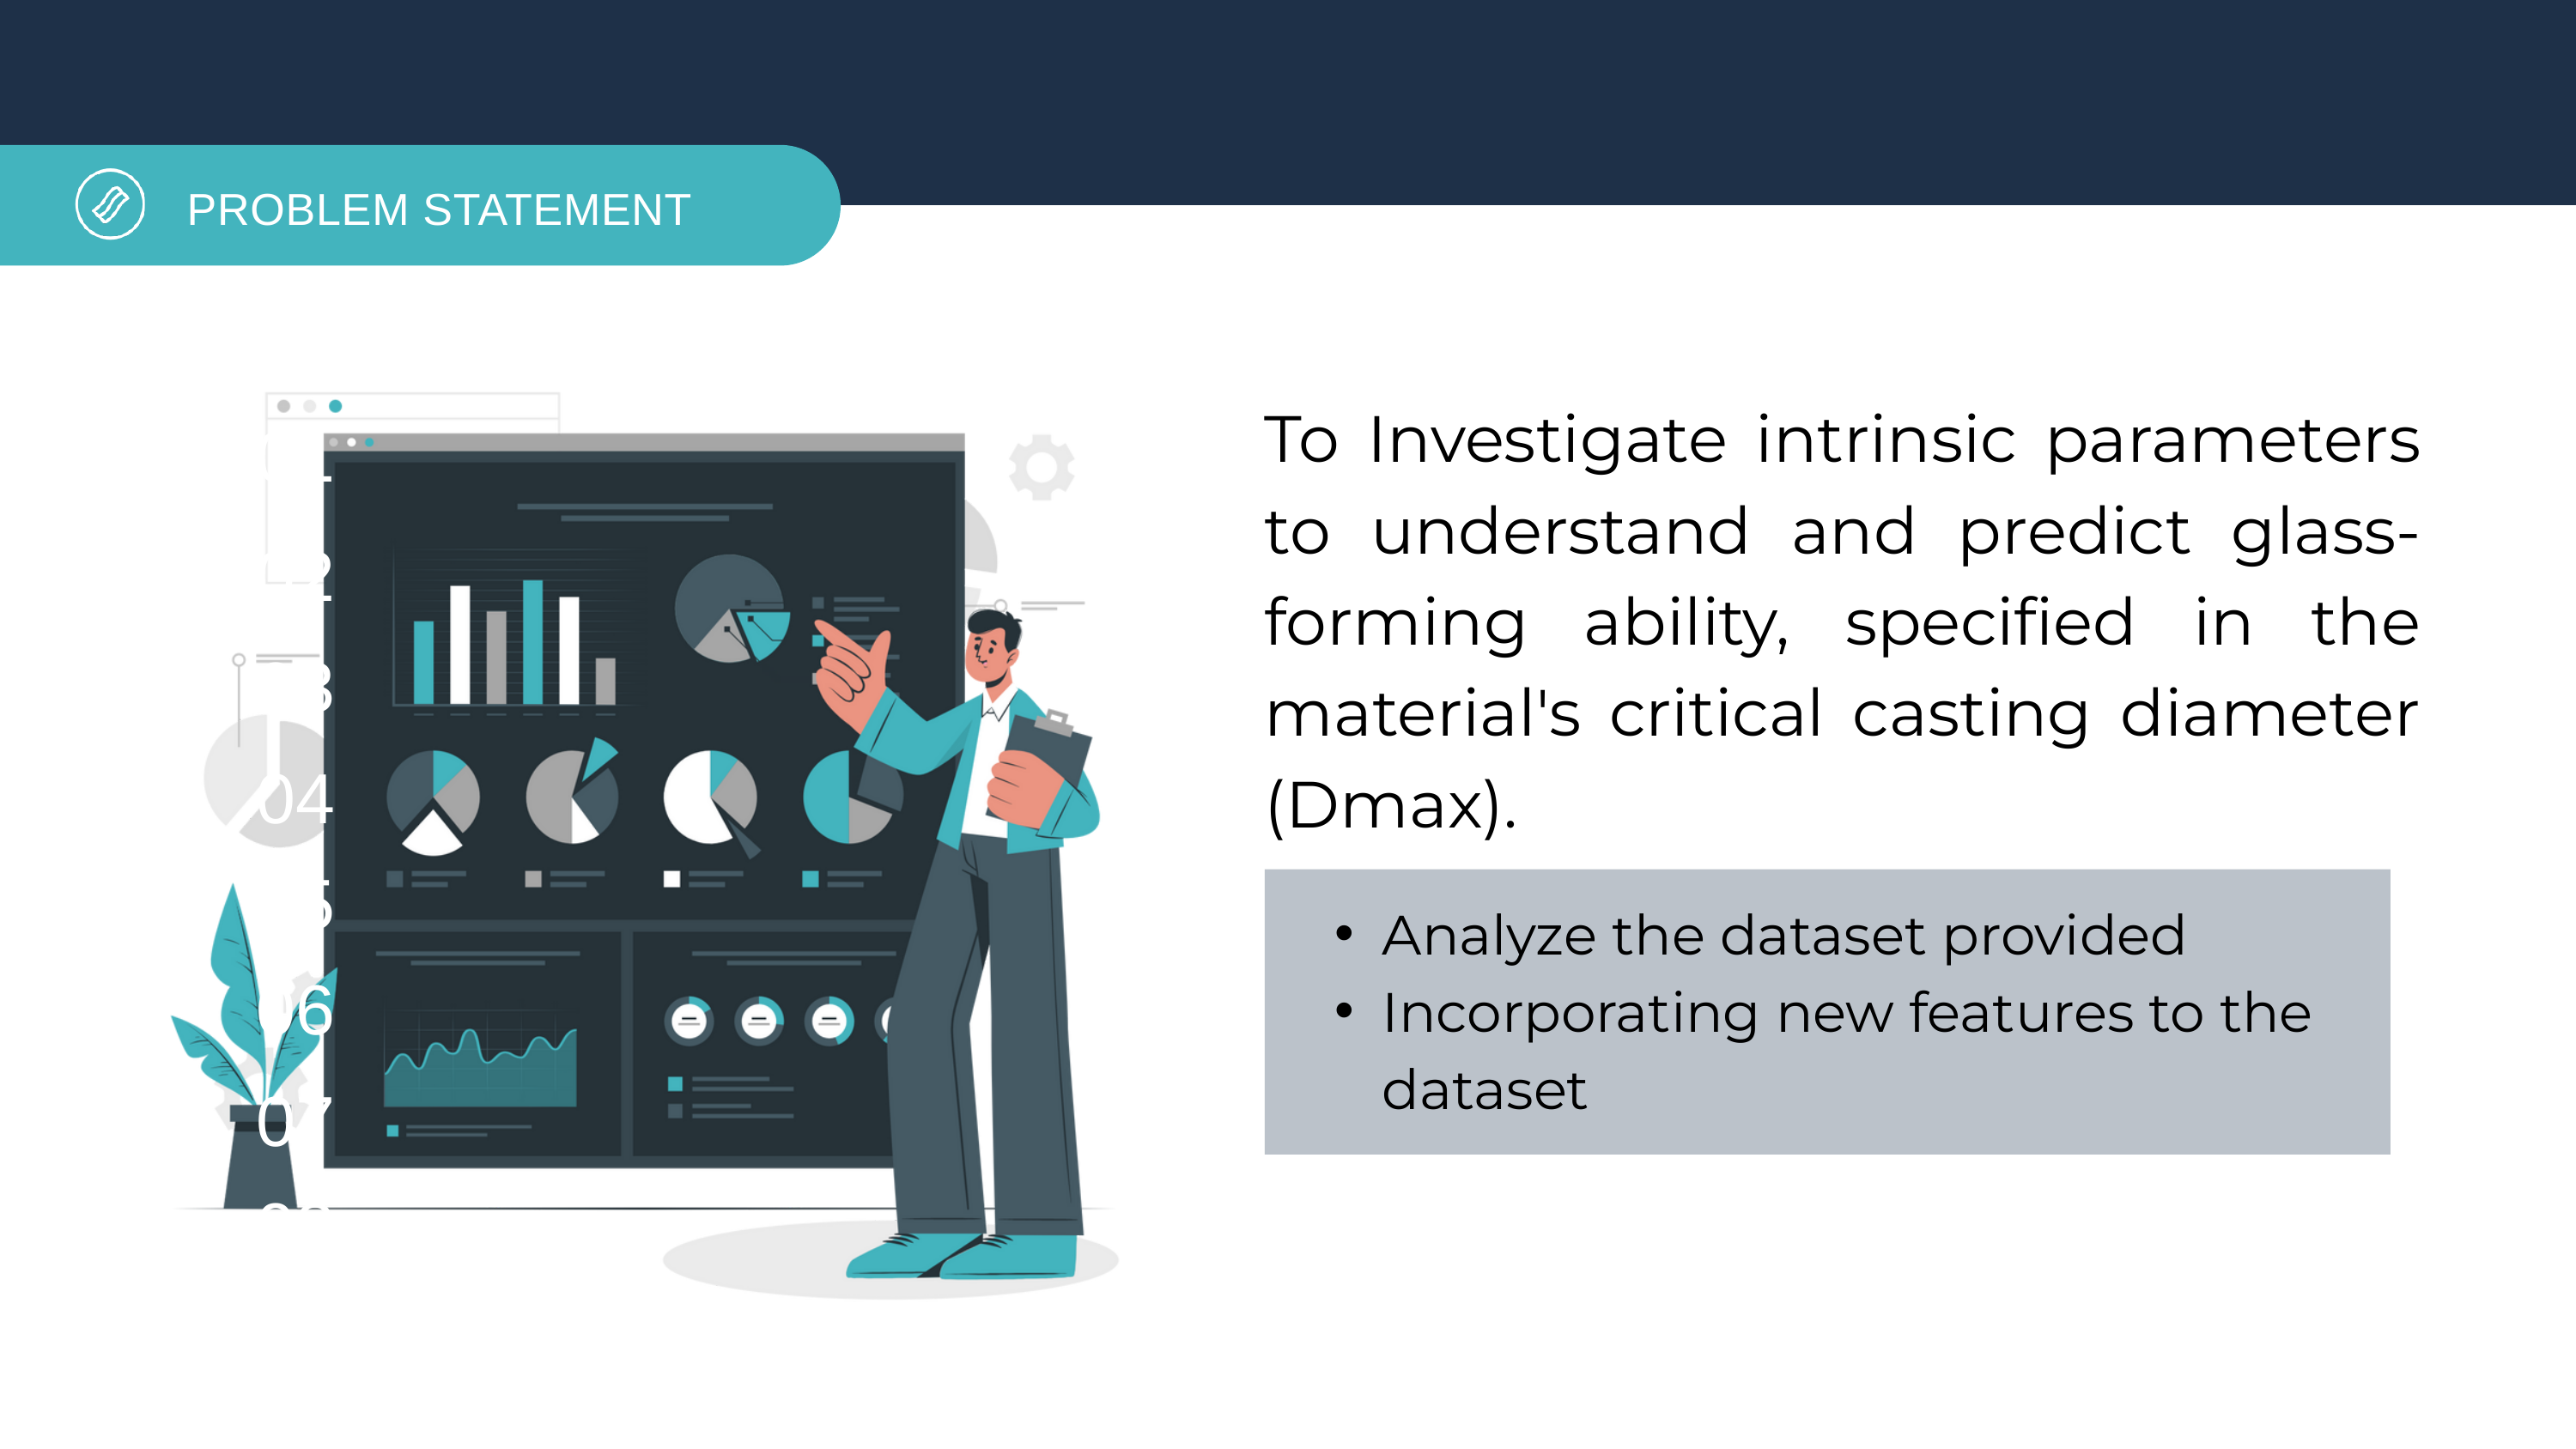

PROBLEM STATEMENT

To Investigate intrinsic parameters to understand and predict glass-forming ability, specified in the material's critical casting diameter (Dmax).
01
02
03
04
05

Analyze the dataset provided
Incorporating new features to the dataset
06
07
08